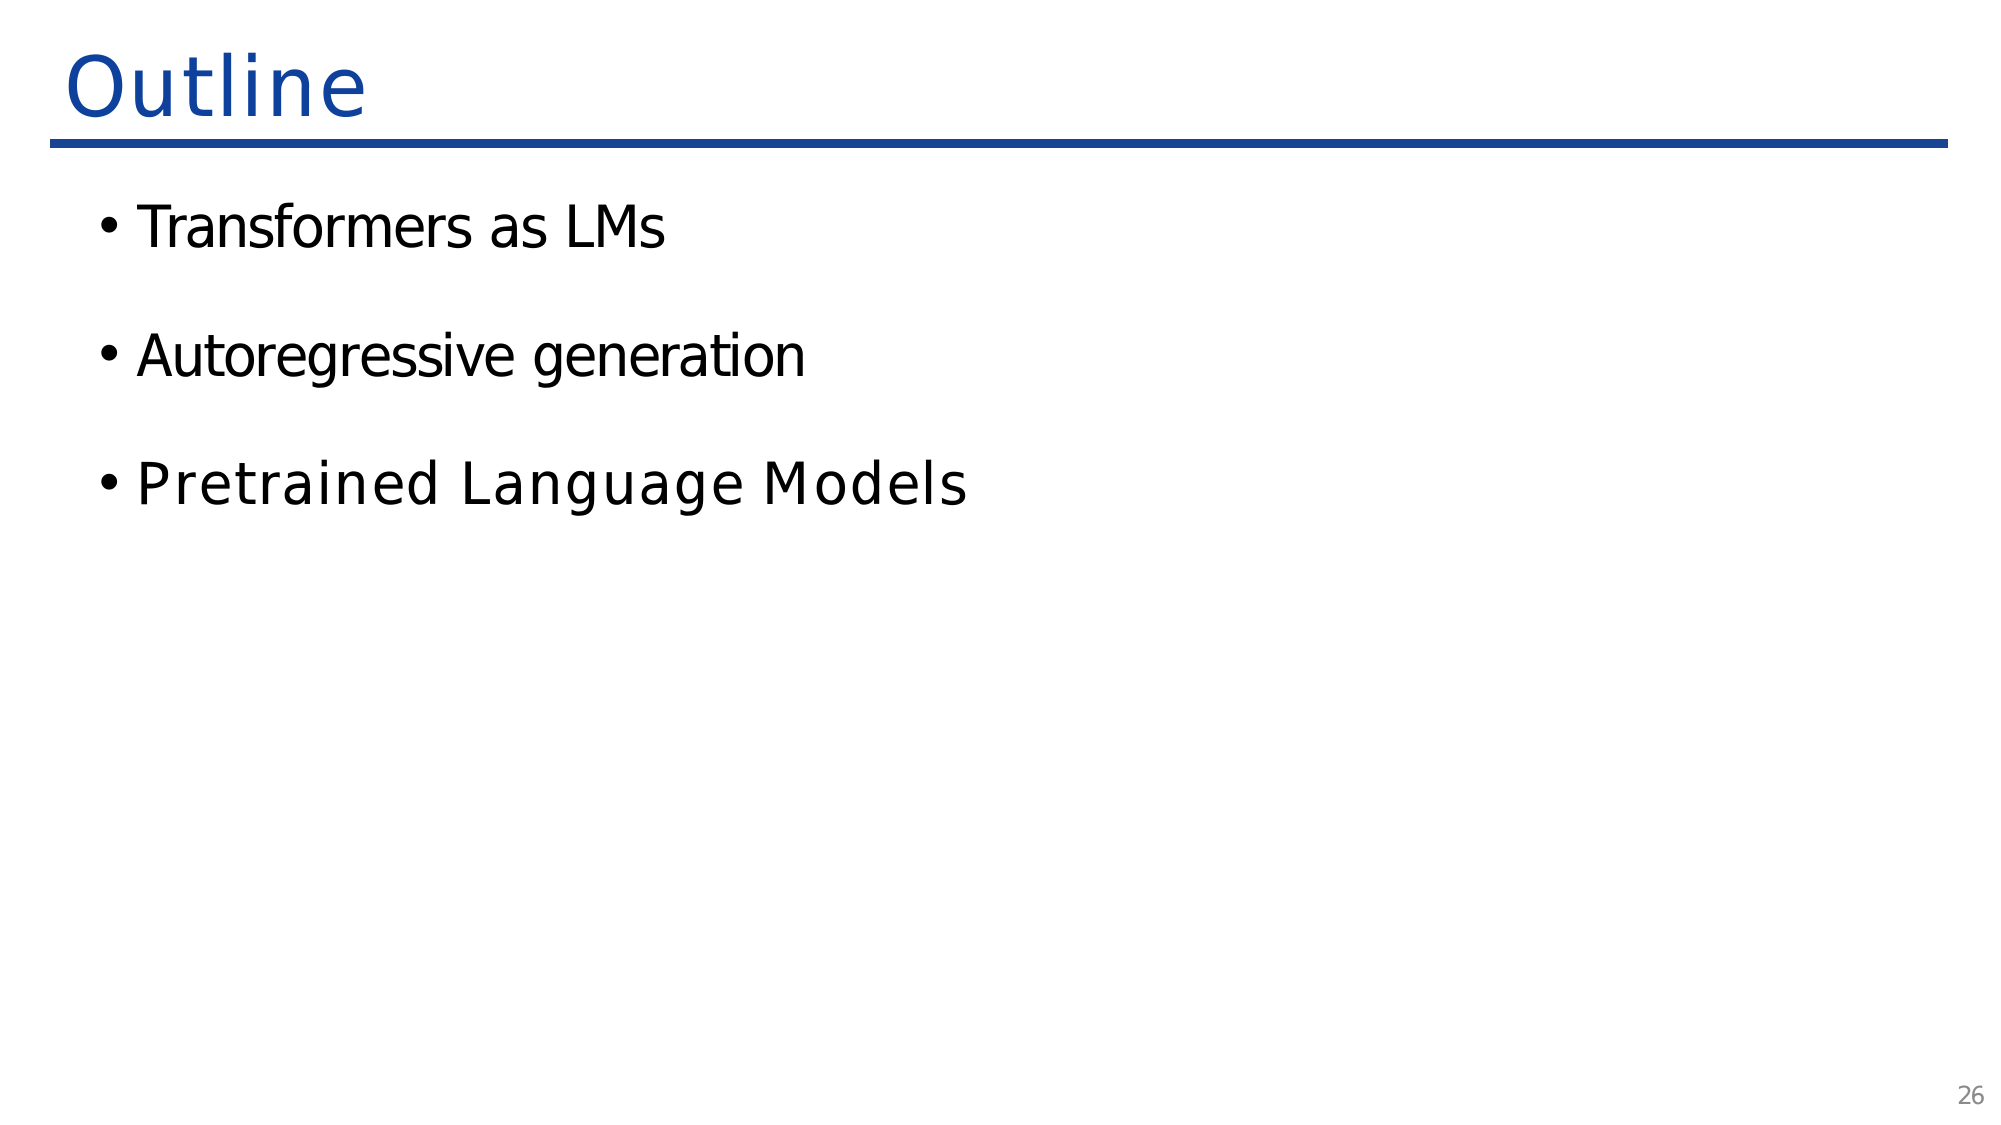

# Outline
Transformers as LMs
Autoregressive generation
Pretrained Language Models
26